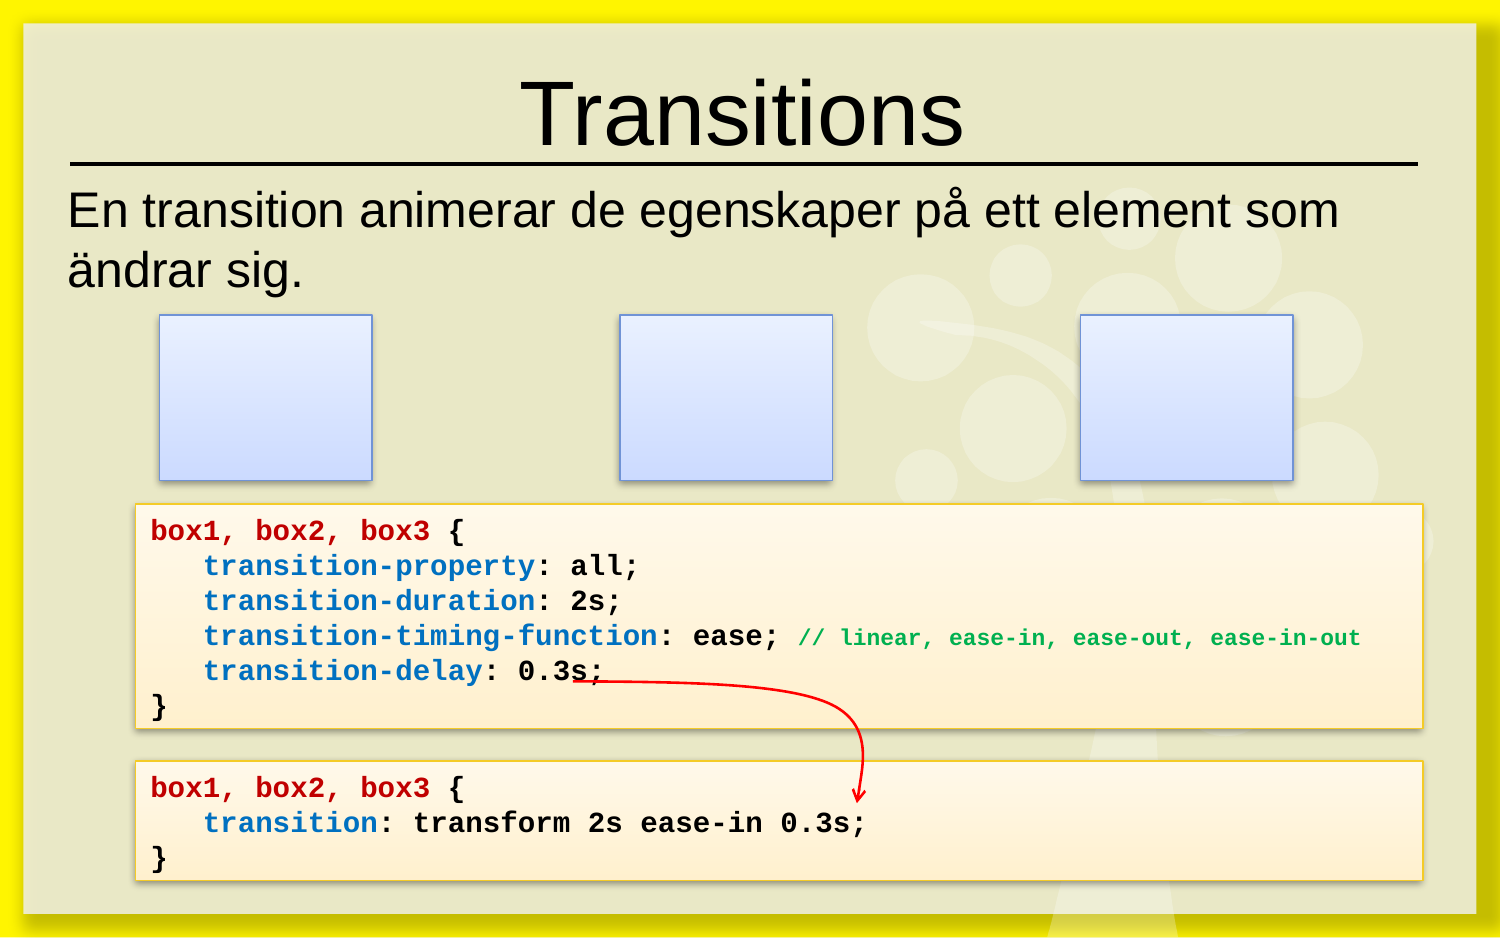

# Transitions
En transition animerar de egenskaper på ett element som ändrar sig.

box1, box2, box3 {
   transition-property: all;
   transition-duration: 2s;
   transition-timing-function: ease; // linear, ease-in, ease-out, ease-in-out
   transition-delay: 0.3s;
}

box1, box2, box3 {
   transition: transform 2s ease-in 0.3s;
}